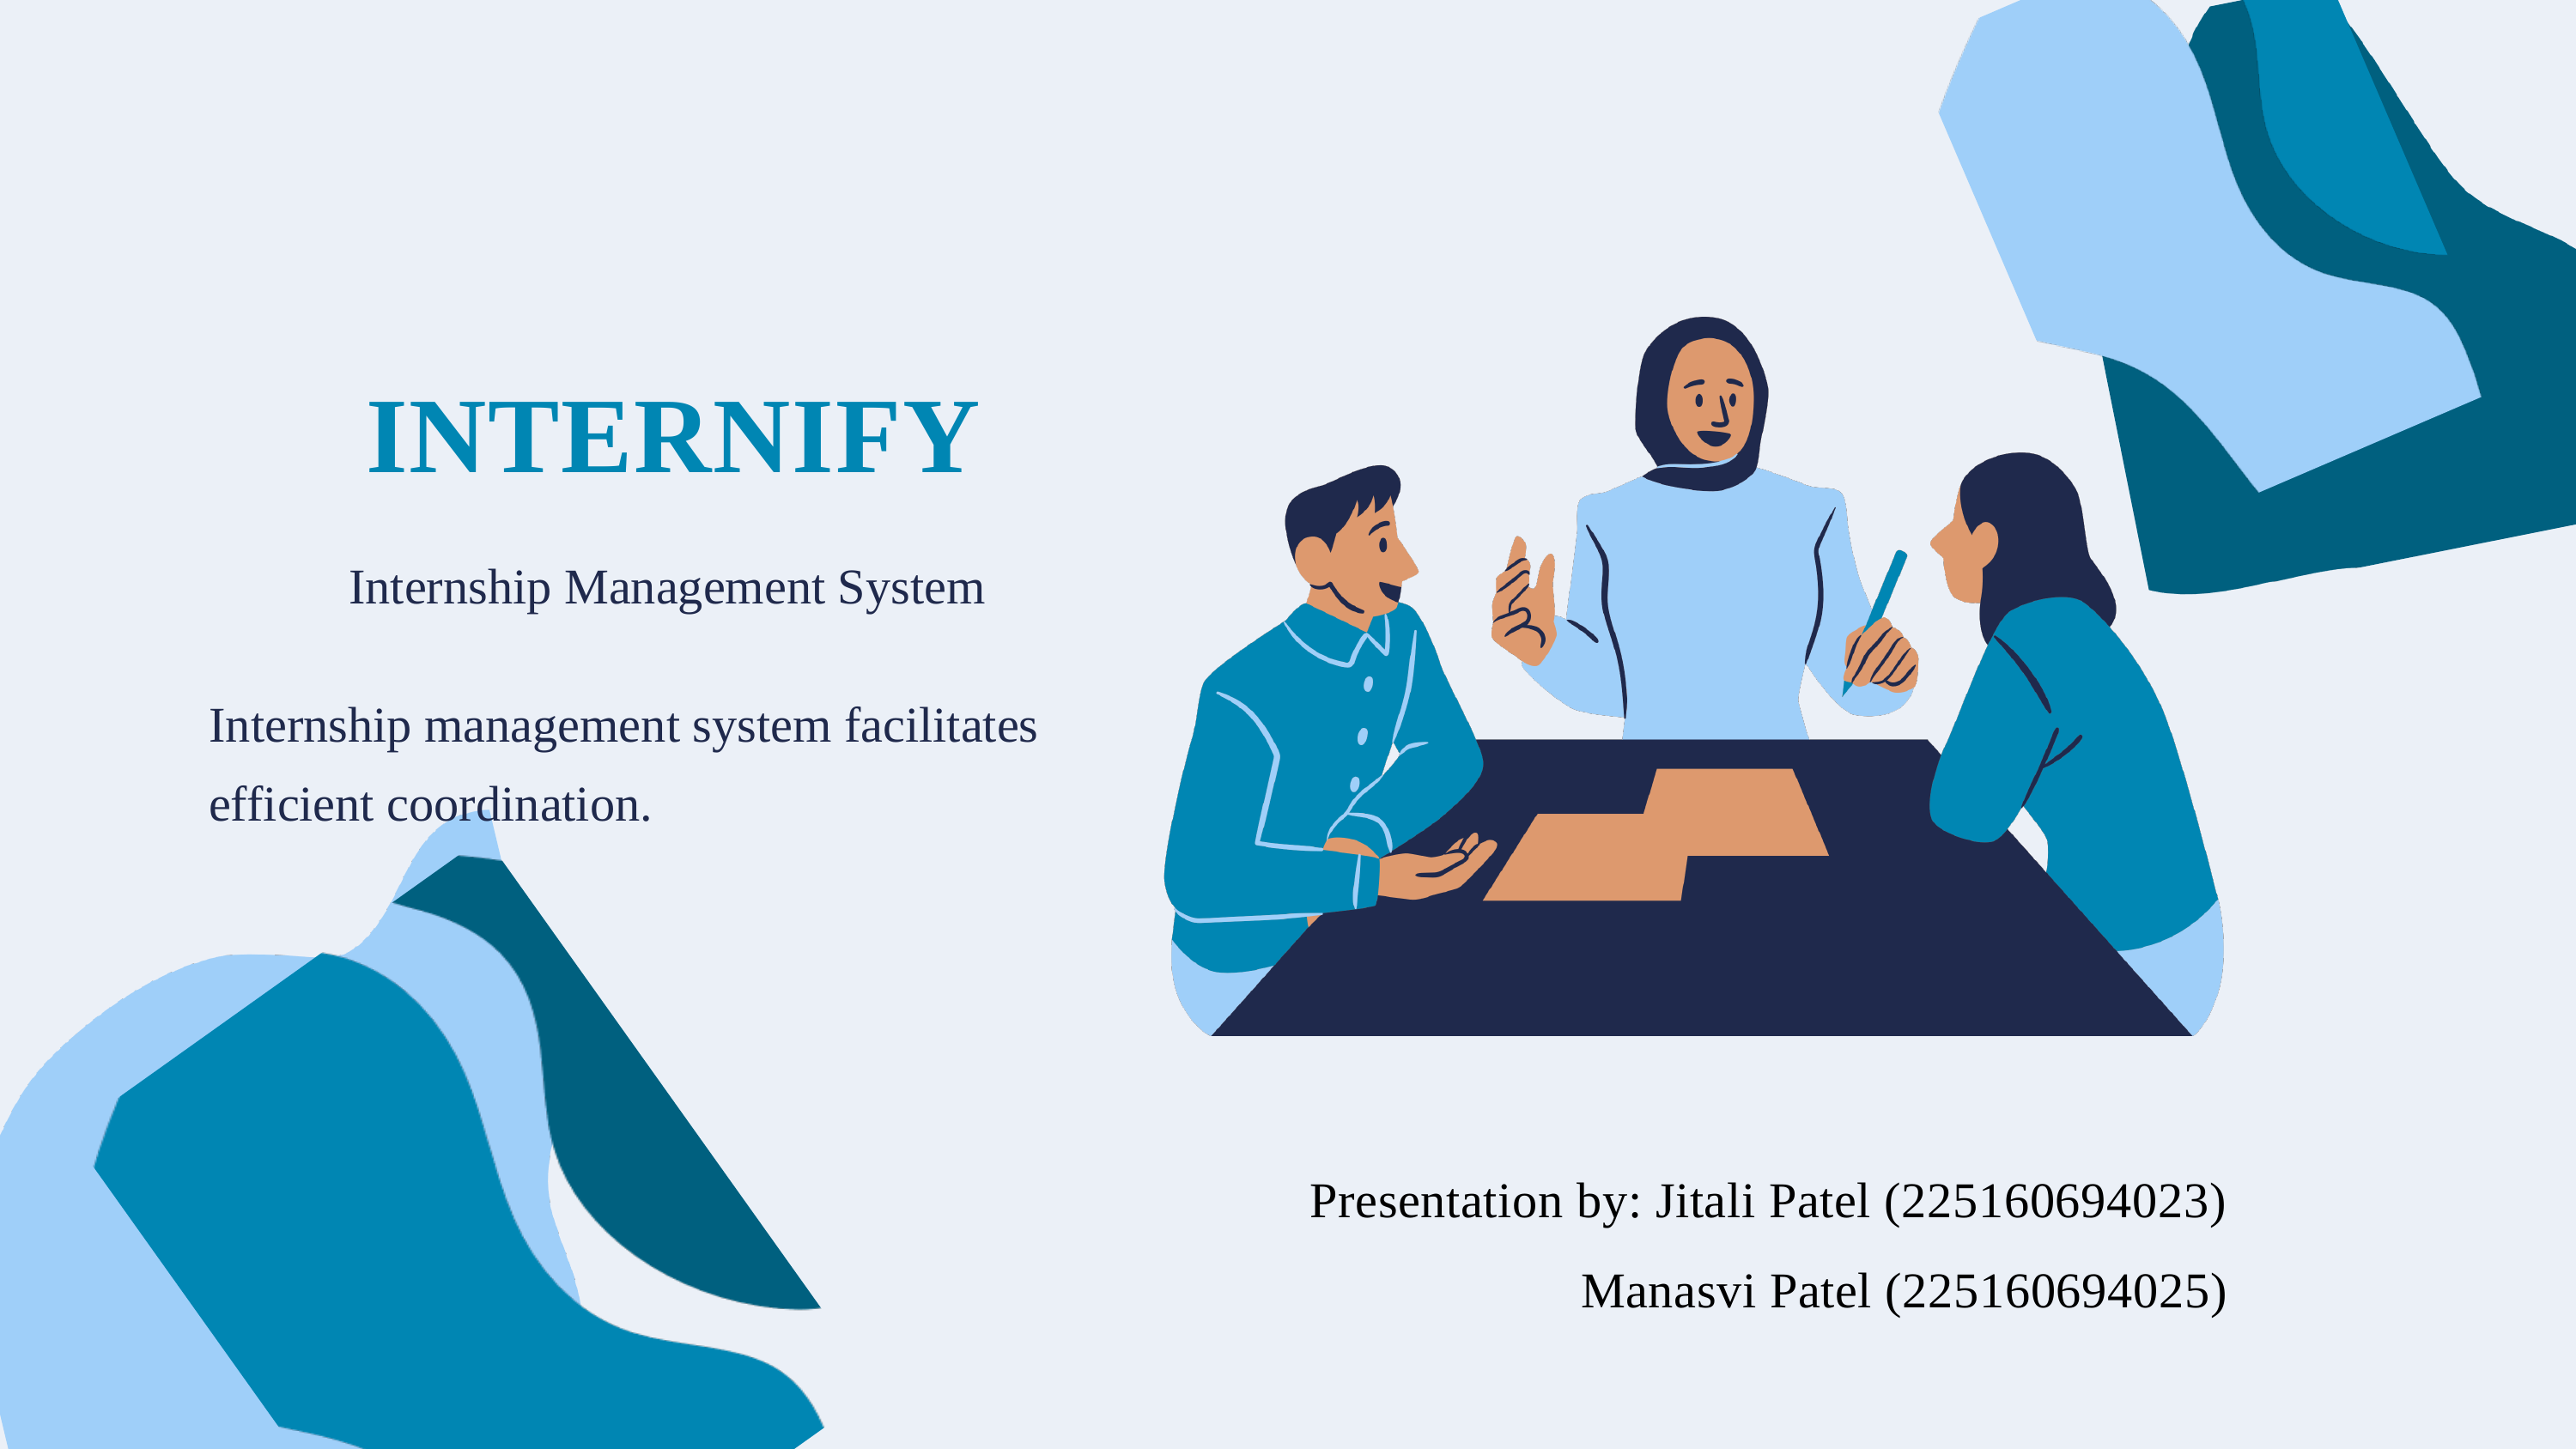

INTERNIFY
Internship Management System
Internship management system facilitates efficient coordination.

Presentation by: Jitali Patel (225160694023)
Manasvi Patel (225160694025)